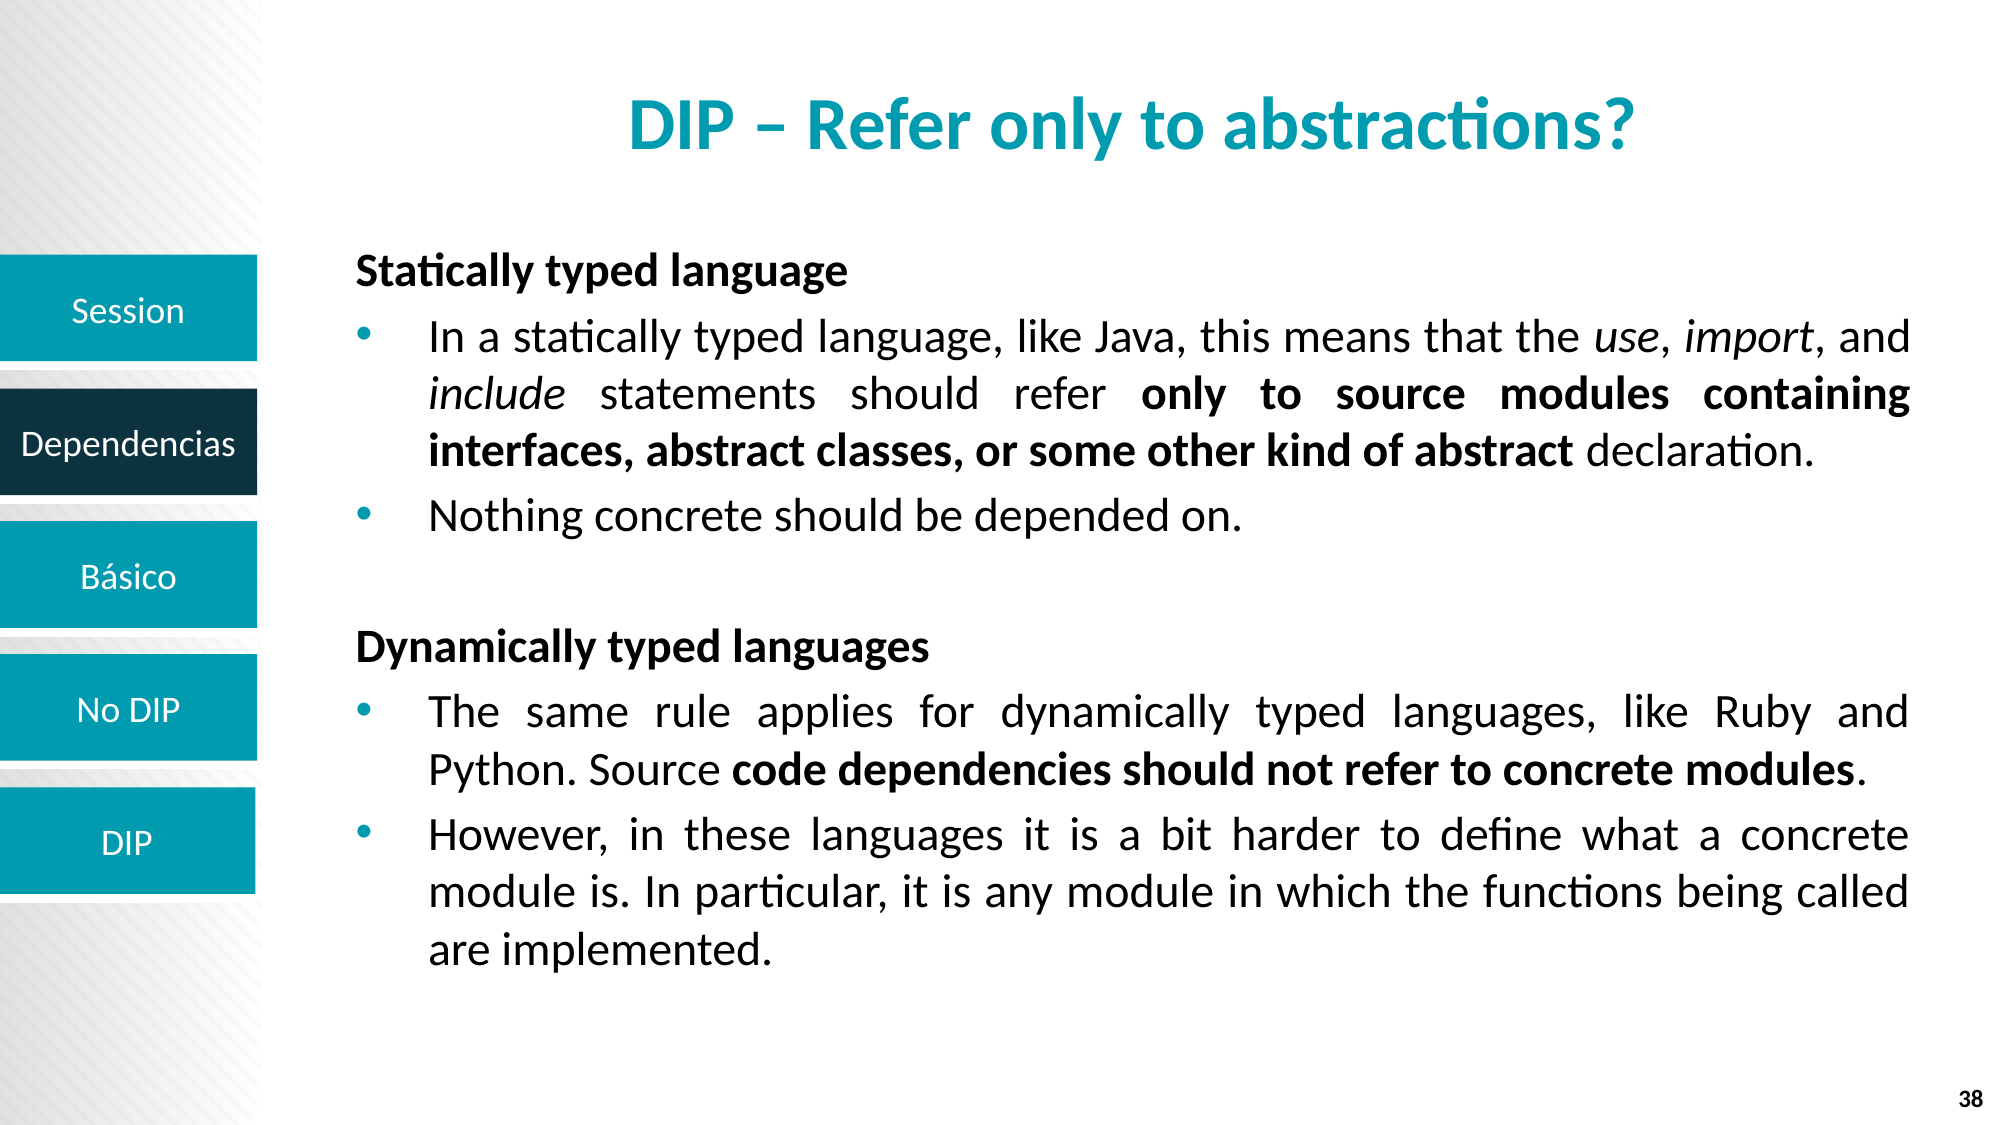

# DIP – Refer only to abstractions?
Statically typed language
In a statically typed language, like Java, this means that the use, import, and include statements should refer only to source modules containing interfaces, abstract classes, or some other kind of abstract declaration.
Nothing concrete should be depended on.

Dynamically typed languages
The same rule applies for dynamically typed languages, like Ruby and Python. Source code dependencies should not refer to concrete modules.
However, in these languages it is a bit harder to define what a concrete module is. In particular, it is any module in which the functions being called are implemented.
38